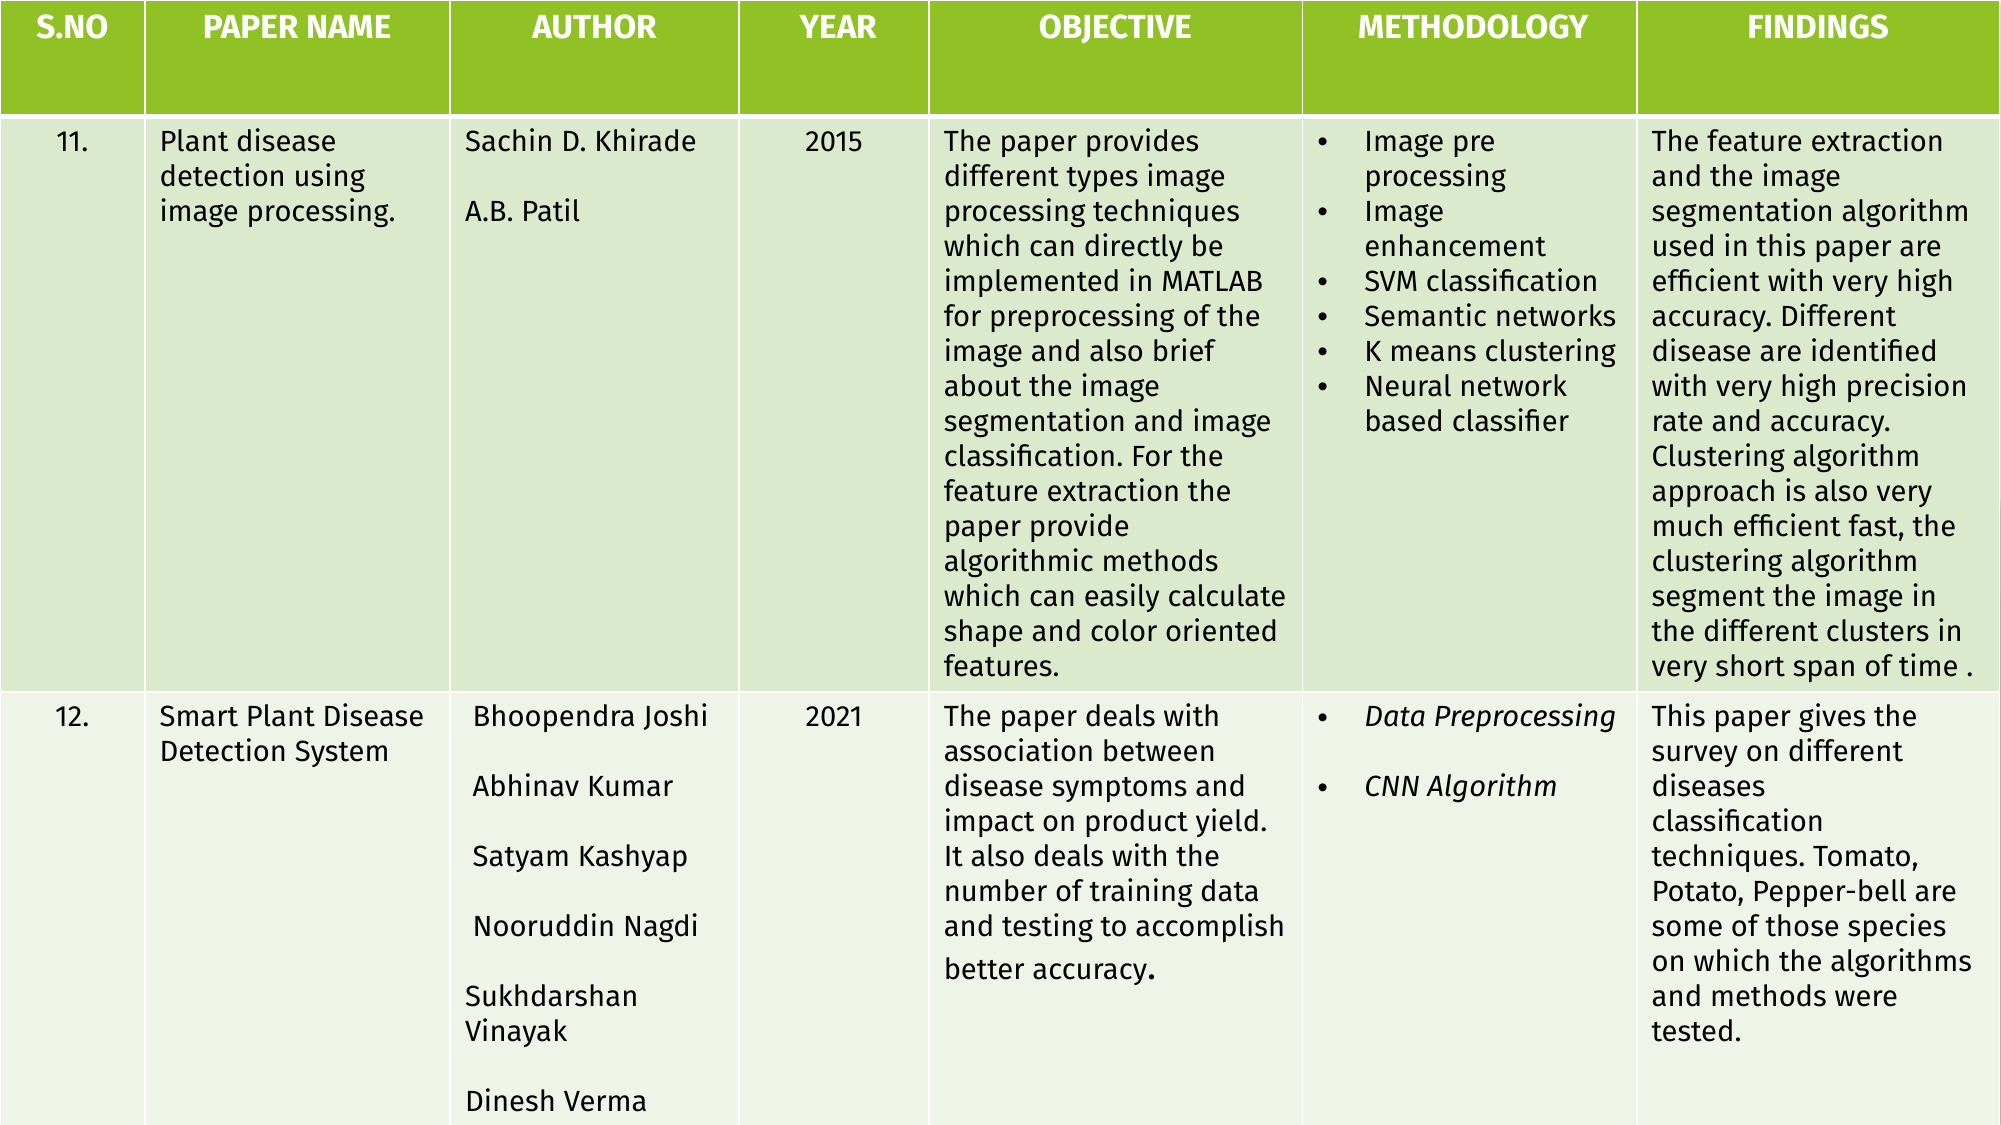

| S.NO | PAPER NAME | AUTHOR | YEAR | OBJECTIVE | METHODOLOGY | FINDINGS |
| --- | --- | --- | --- | --- | --- | --- |
| 11. | Plant disease detection using image processing. | Sachin D. Khirade A.B. Patil | 2015 | The paper provides different types image processing techniques which can directly be implemented in MATLAB for preprocessing of the image and also brief about the image segmentation and image classification. For the feature extraction the paper provide algorithmic methods which can easily calculate shape and color oriented features. | Image pre processing Image enhancement SVM classification Semantic networks K means clustering Neural network based classifier | The feature extraction and the image segmentation algorithm used in this paper are efficient with very high accuracy. Different disease are identified with very high precision rate and accuracy. Clustering algorithm approach is also very much efficient fast, the clustering algorithm segment the image in the different clusters in very short span of time . |
| 12. | Smart Plant Disease Detection System | Bhoopendra Joshi Abhinav Kumar Satyam Kashyap Nooruddin Nagdi Sukhdarshan Vinayak Dinesh Verma | 2021 | The paper deals with association between disease symptoms and impact on product yield. It also deals with the number of training data and testing to accomplish better accuracy. | Data Preprocessing CNN Algorithm | This paper gives the survey on different diseases classification techniques. Tomato, Potato, Pepper-bell are some of those species on which the algorithms and methods were tested. |
#